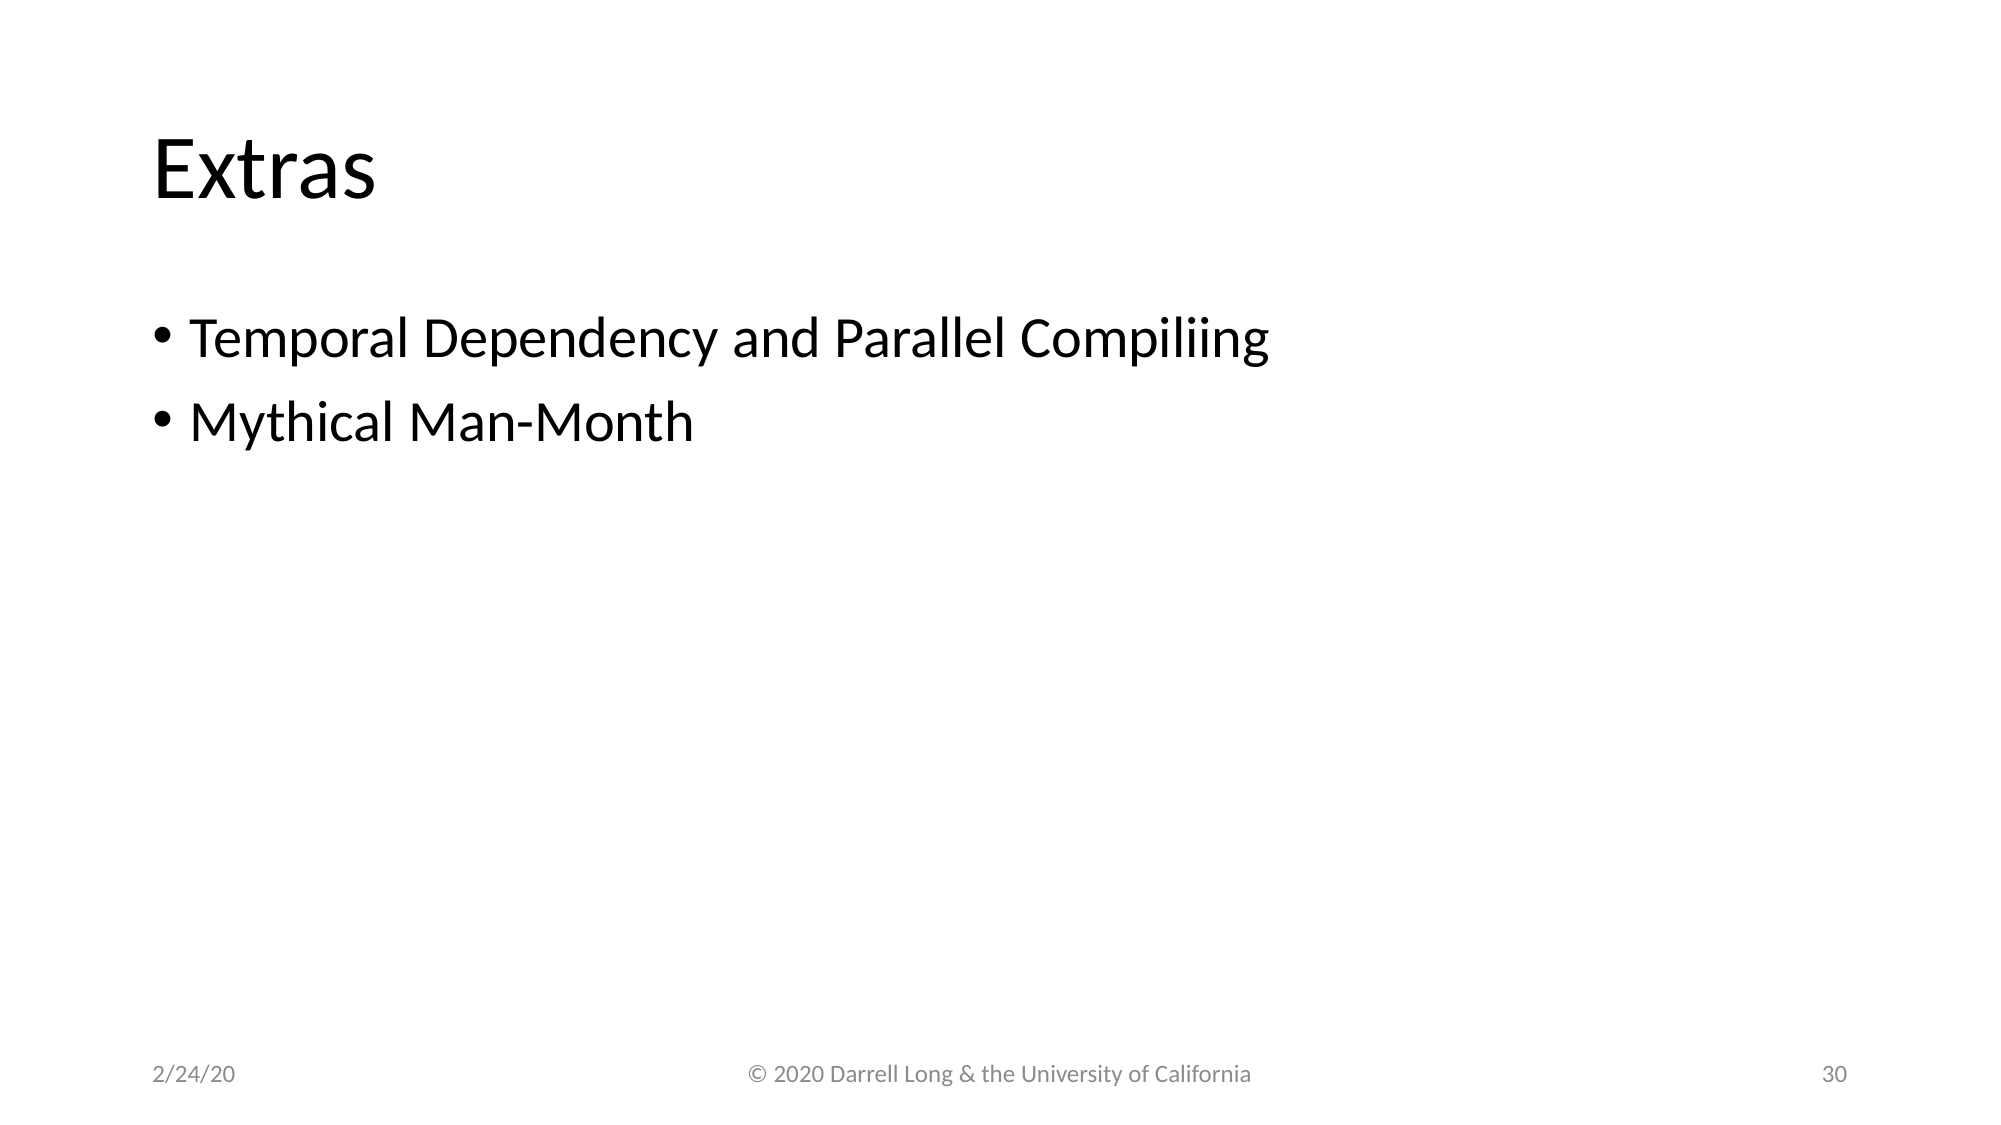

# Extras
Temporal Dependency and Parallel Compiliing
Mythical Man-Month
2/24/20
© 2020 Darrell Long & the University of California
30